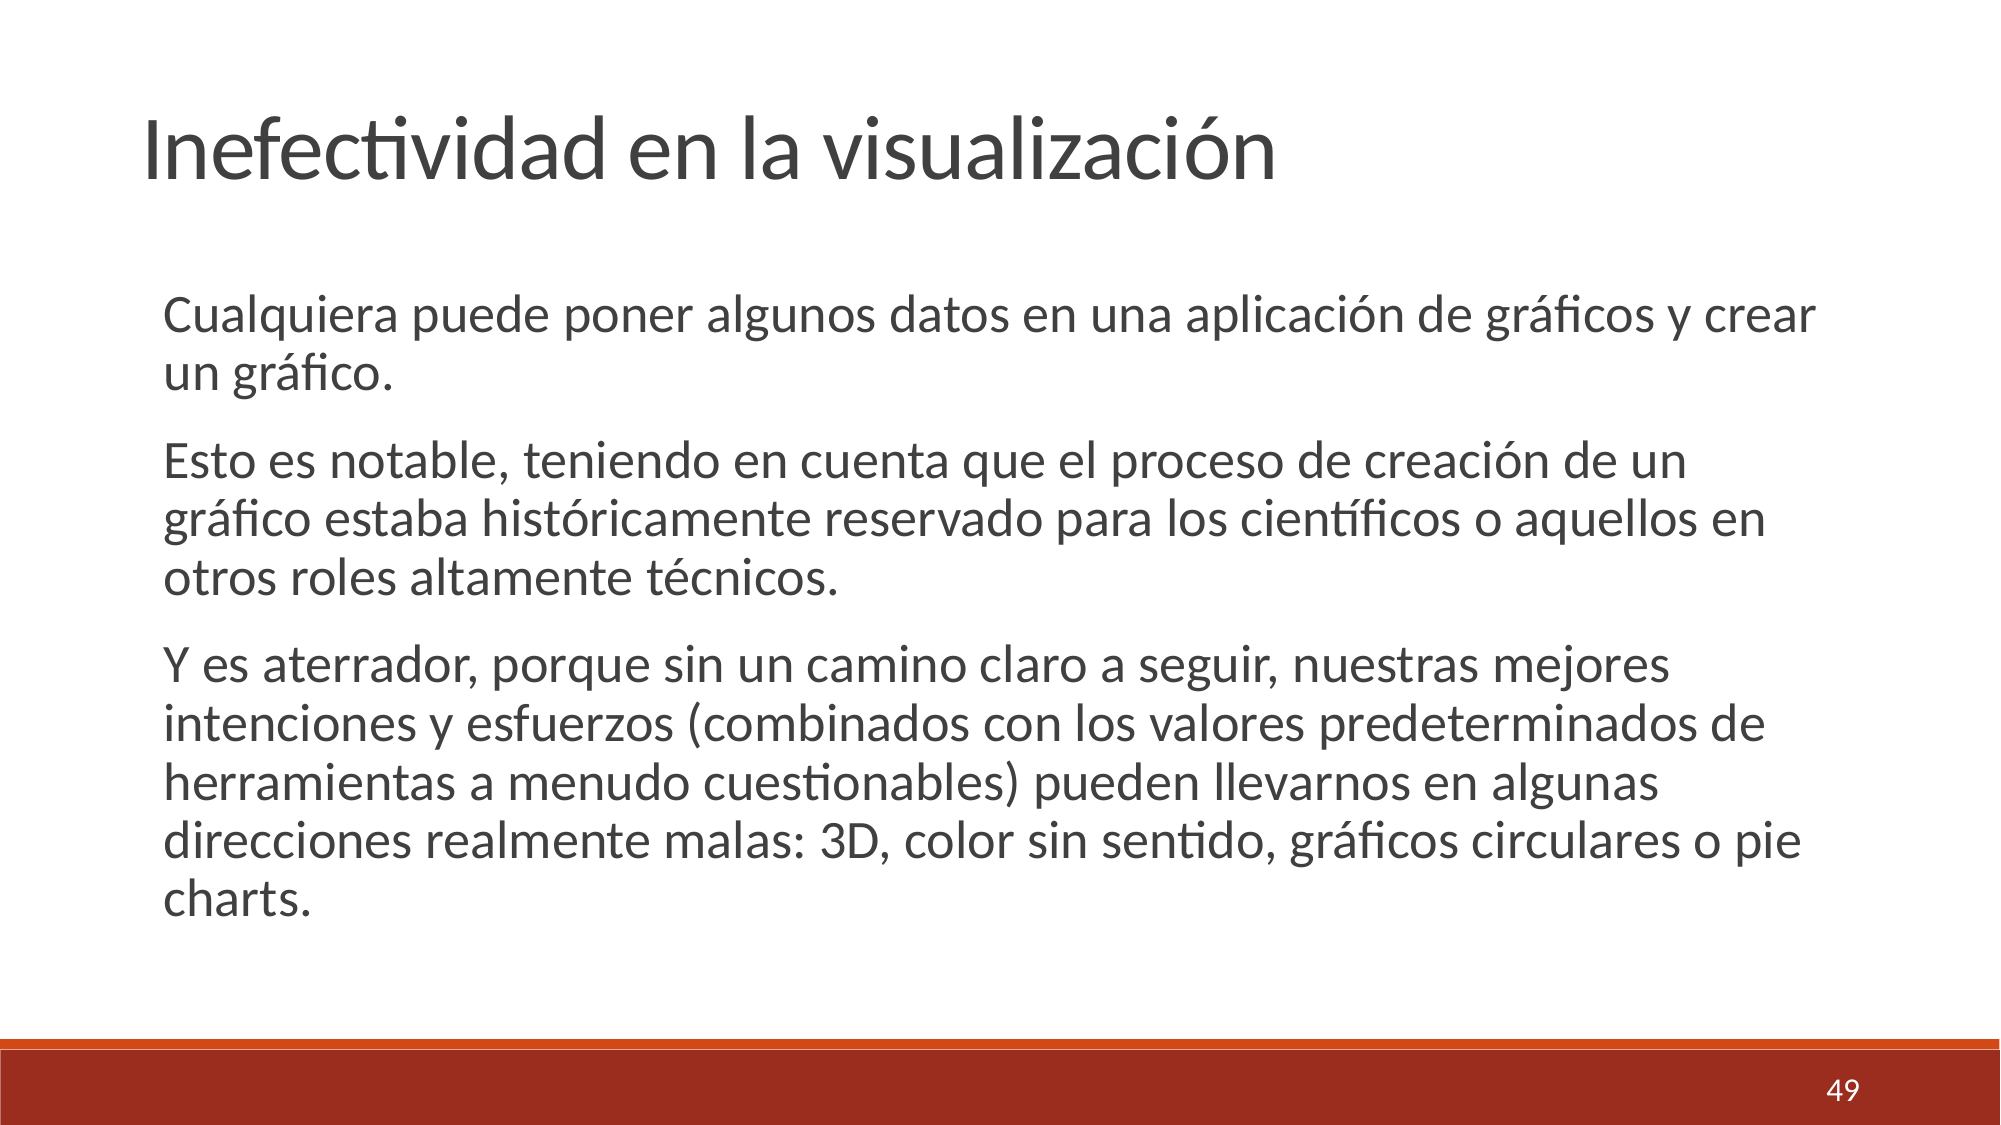

Inefectividad en la visualización
Cualquiera puede poner algunos datos en una aplicación de gráficos y crear un gráfico.
Esto es notable, teniendo en cuenta que el proceso de creación de un gráfico estaba históricamente reservado para los científicos o aquellos en otros roles altamente técnicos.
Y es aterrador, porque sin un camino claro a seguir, nuestras mejores intenciones y esfuerzos (combinados con los valores predeterminados de herramientas a menudo cuestionables) pueden llevarnos en algunas direcciones realmente malas: 3D, color sin sentido, gráficos circulares o pie charts.

49